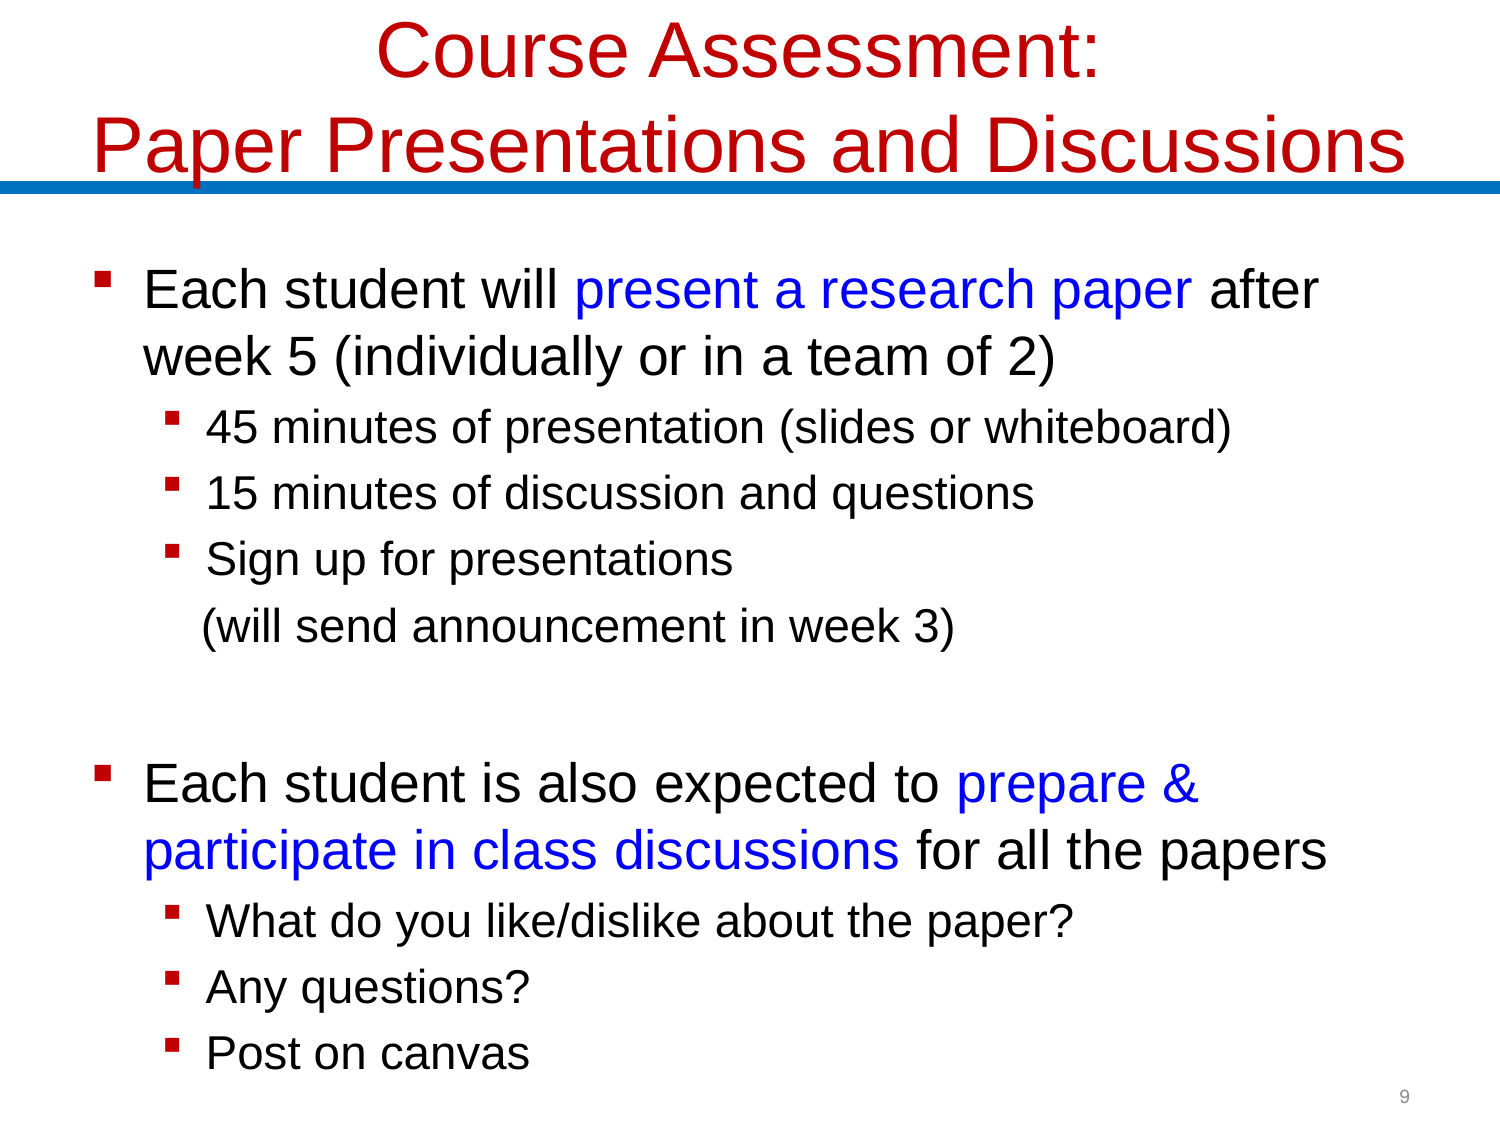

# Course Assessment: Paper Presentations and Discussions
Each student will present a research paper after week 5 (individually or in a team of 2)
45 minutes of presentation (slides or whiteboard)
15 minutes of discussion and questions
Sign up for presentations
   (will send announcement in week 3)

Each student is also expected to prepare & participate in class discussions for all the papers
What do you like/dislike about the paper?
Any questions?
Post on canvas
9